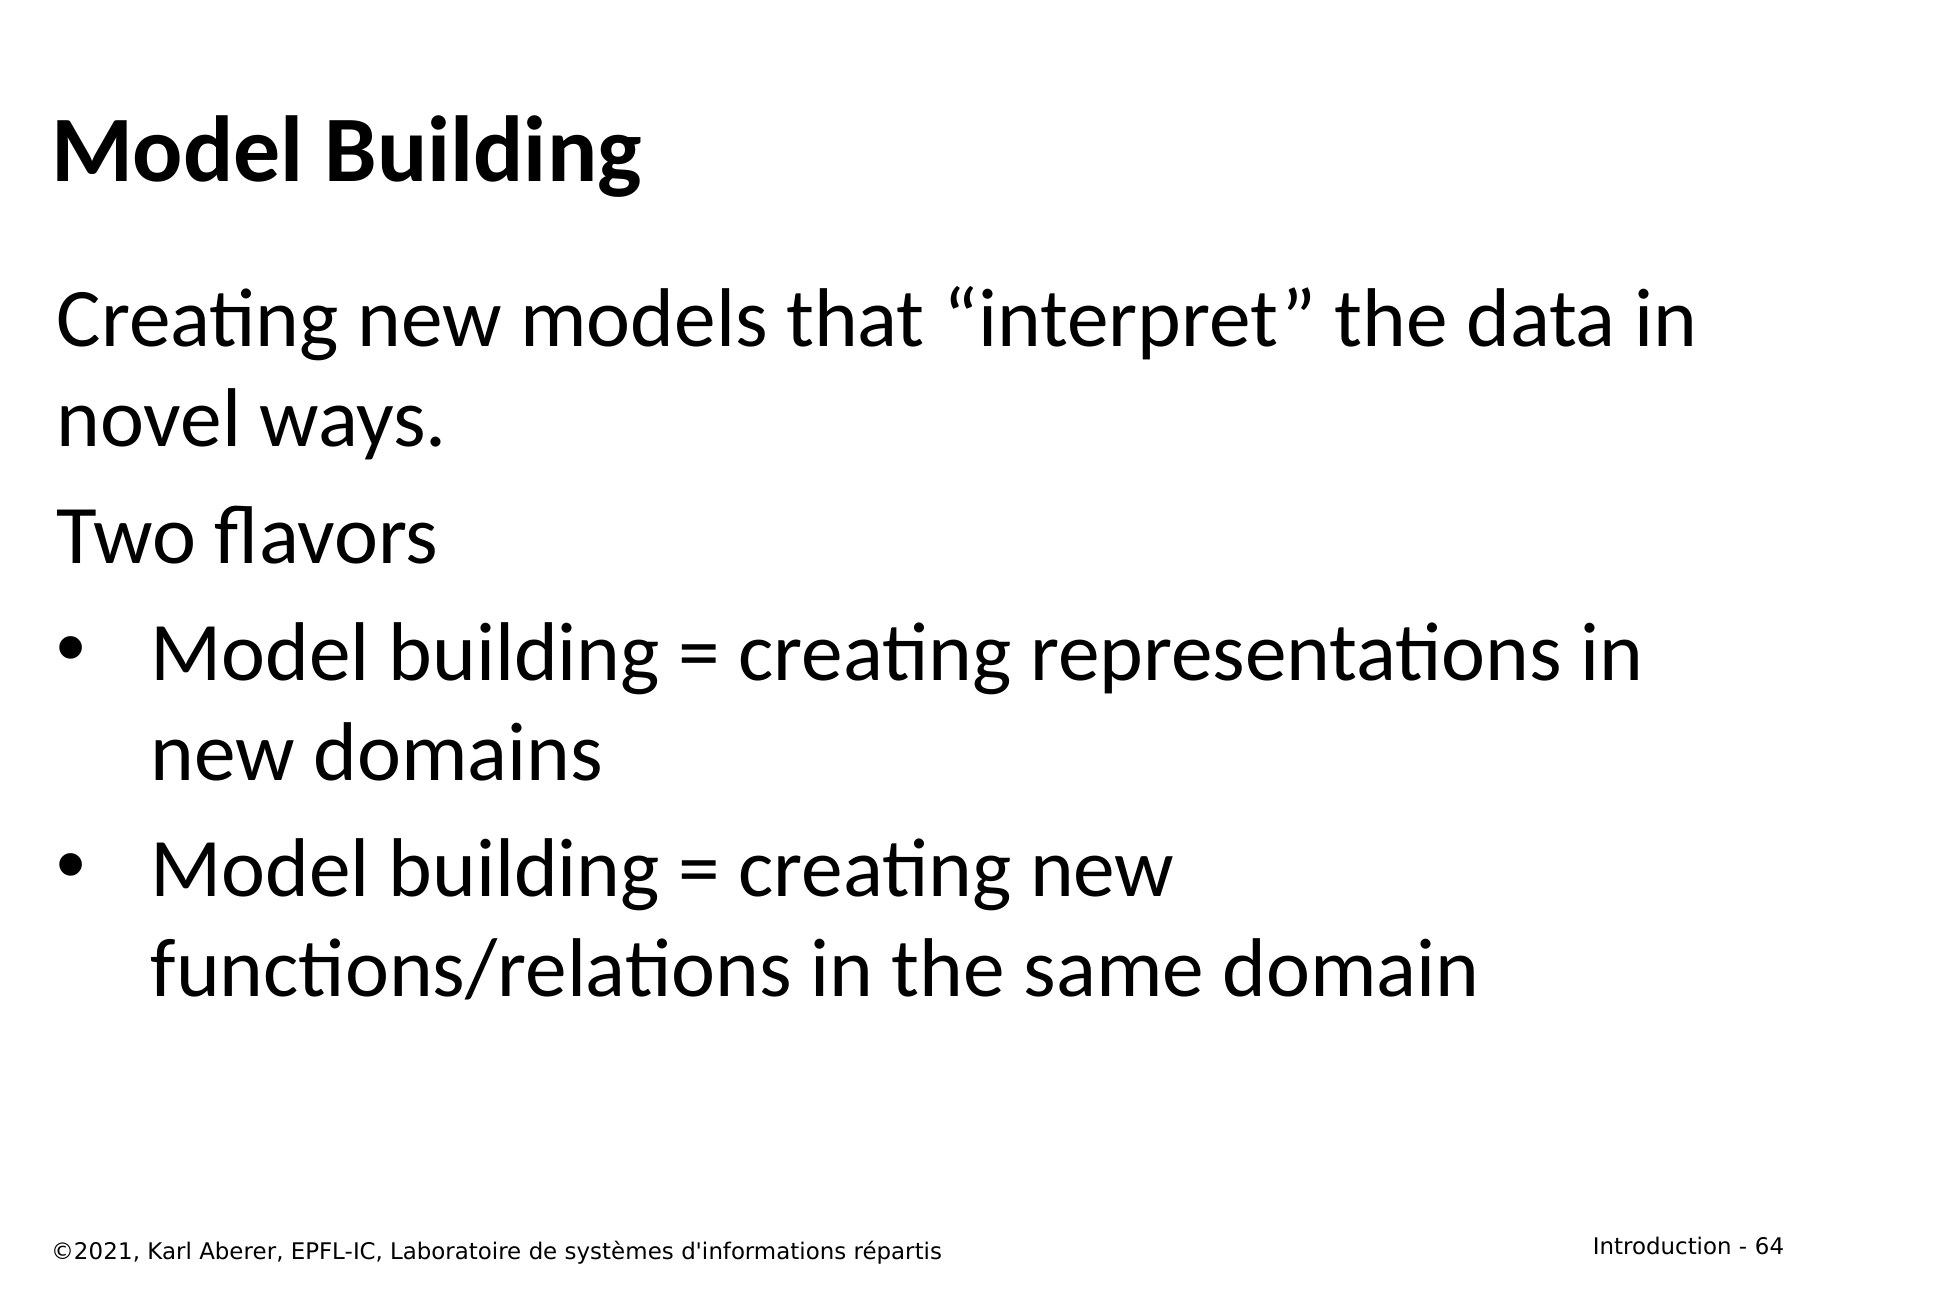

# Model Building
Creating new models that “interpret” the data in novel ways.
Two flavors
Model building = creating representations in new domains
Model building = creating new functions/relations in the same domain

©2021, Karl Aberer, EPFL-IC, Laboratoire de systèmes d'informations répartis